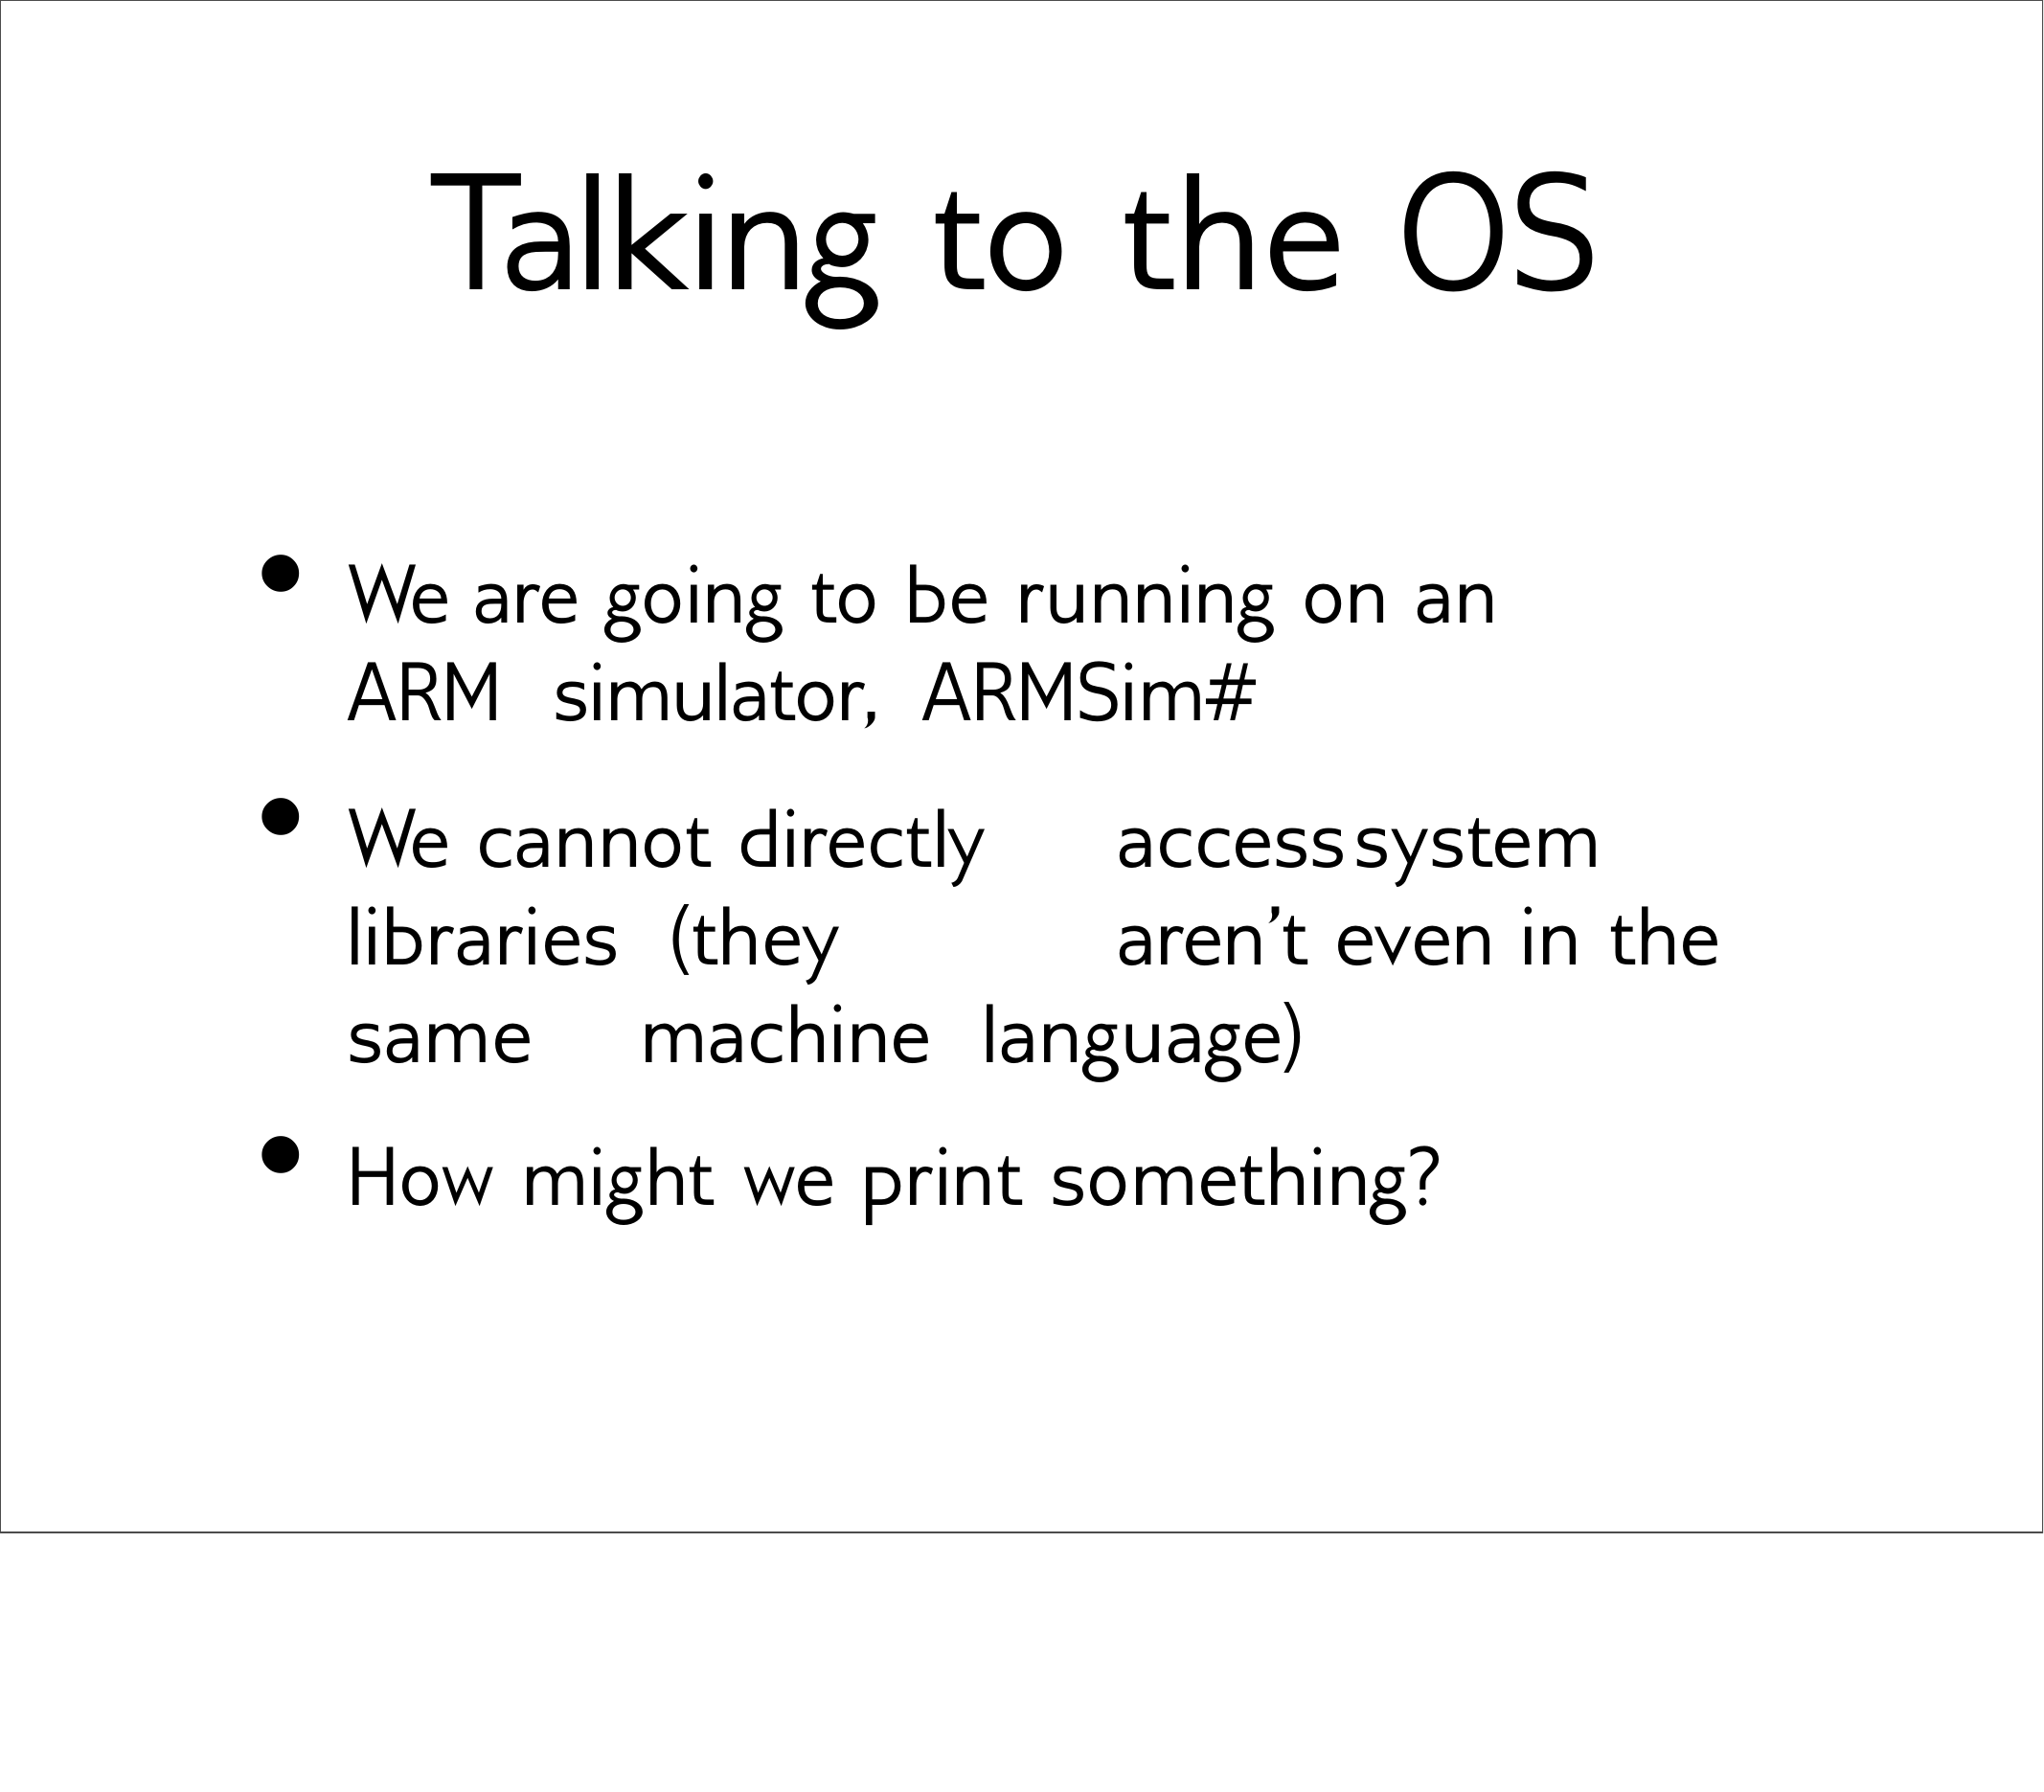

# Talking to the OS
We are going to be running on an  ARM  simulator,   ARMSim#
We cannot directly	access	system libraries  (they	aren’t even in the same	machine  language)
How might we print something?